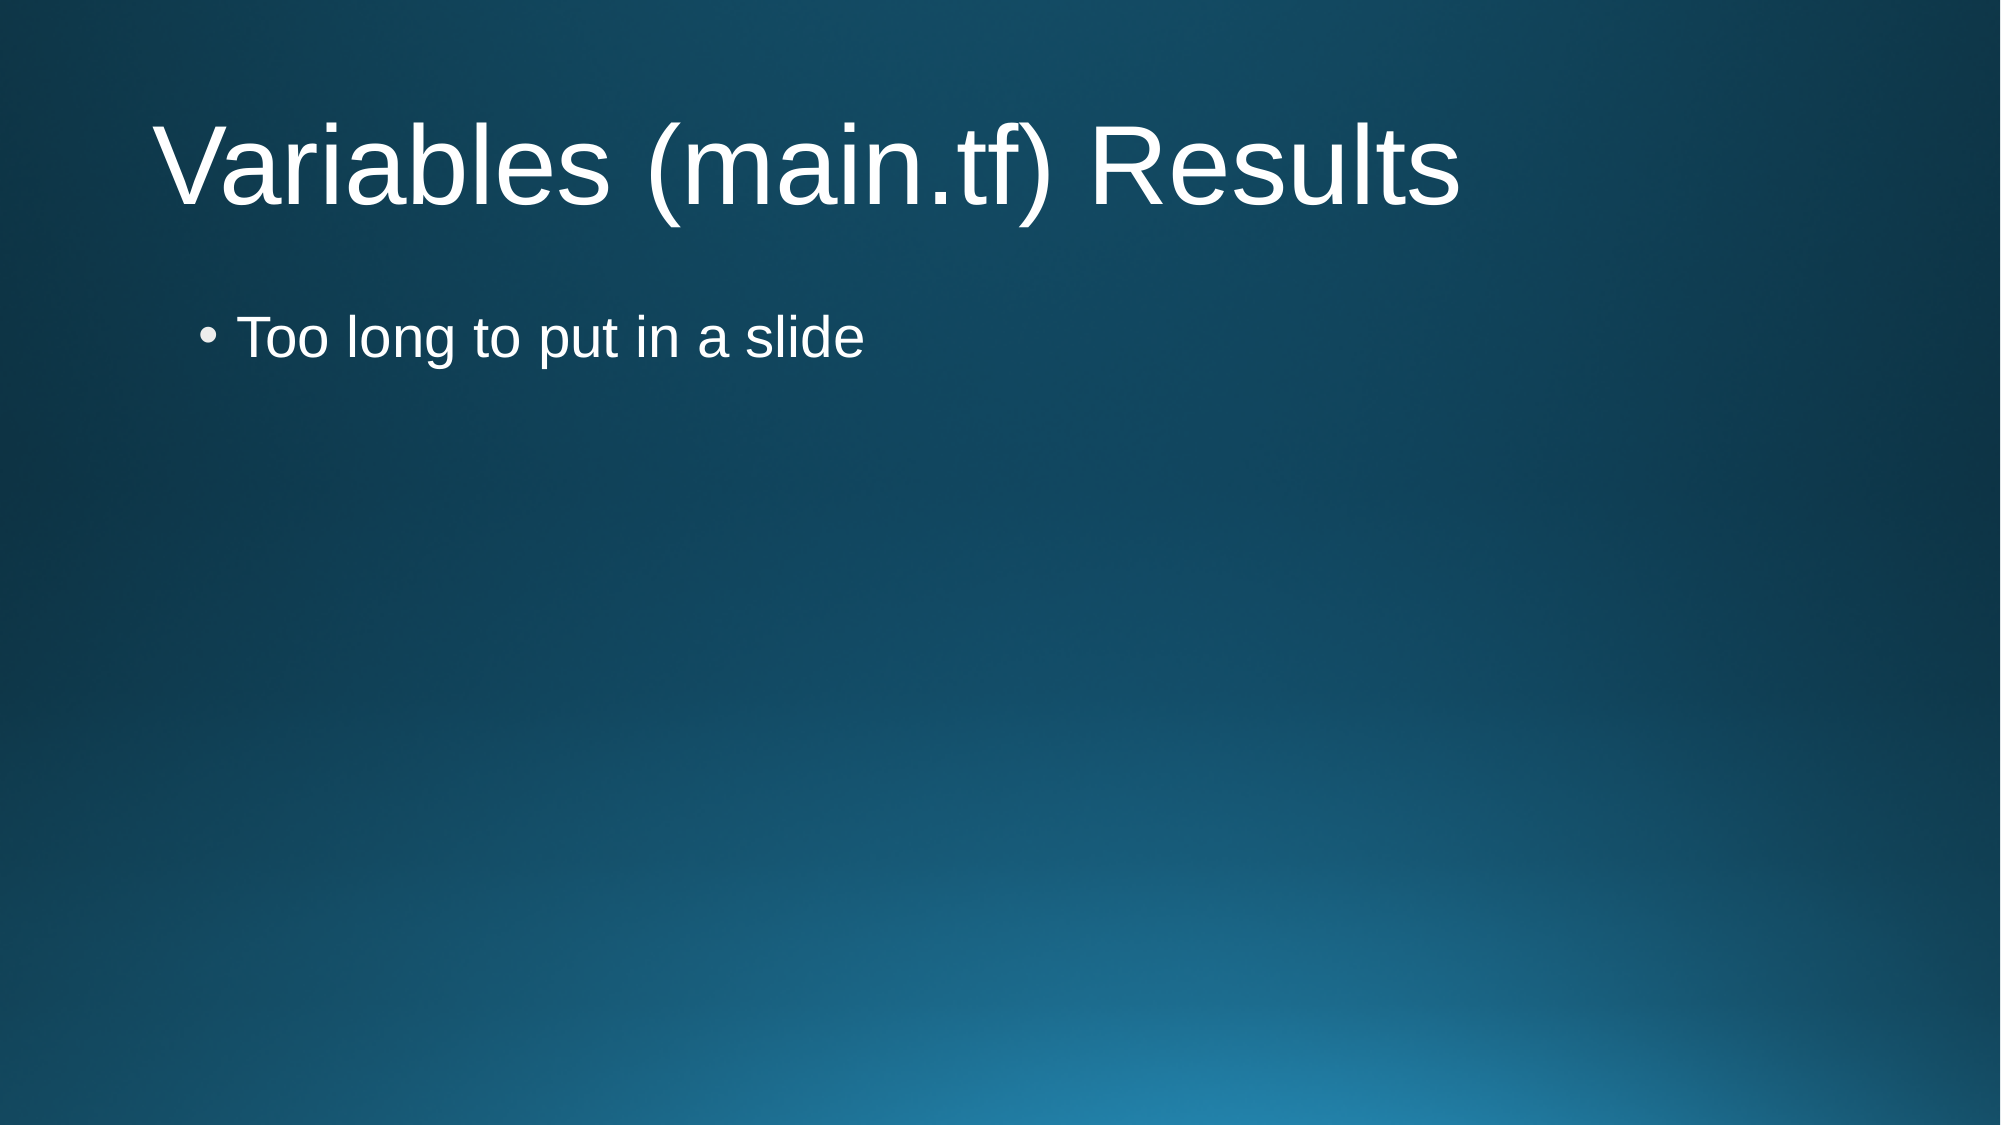

# Variables (main.tf) Results
Too long to put in a slide